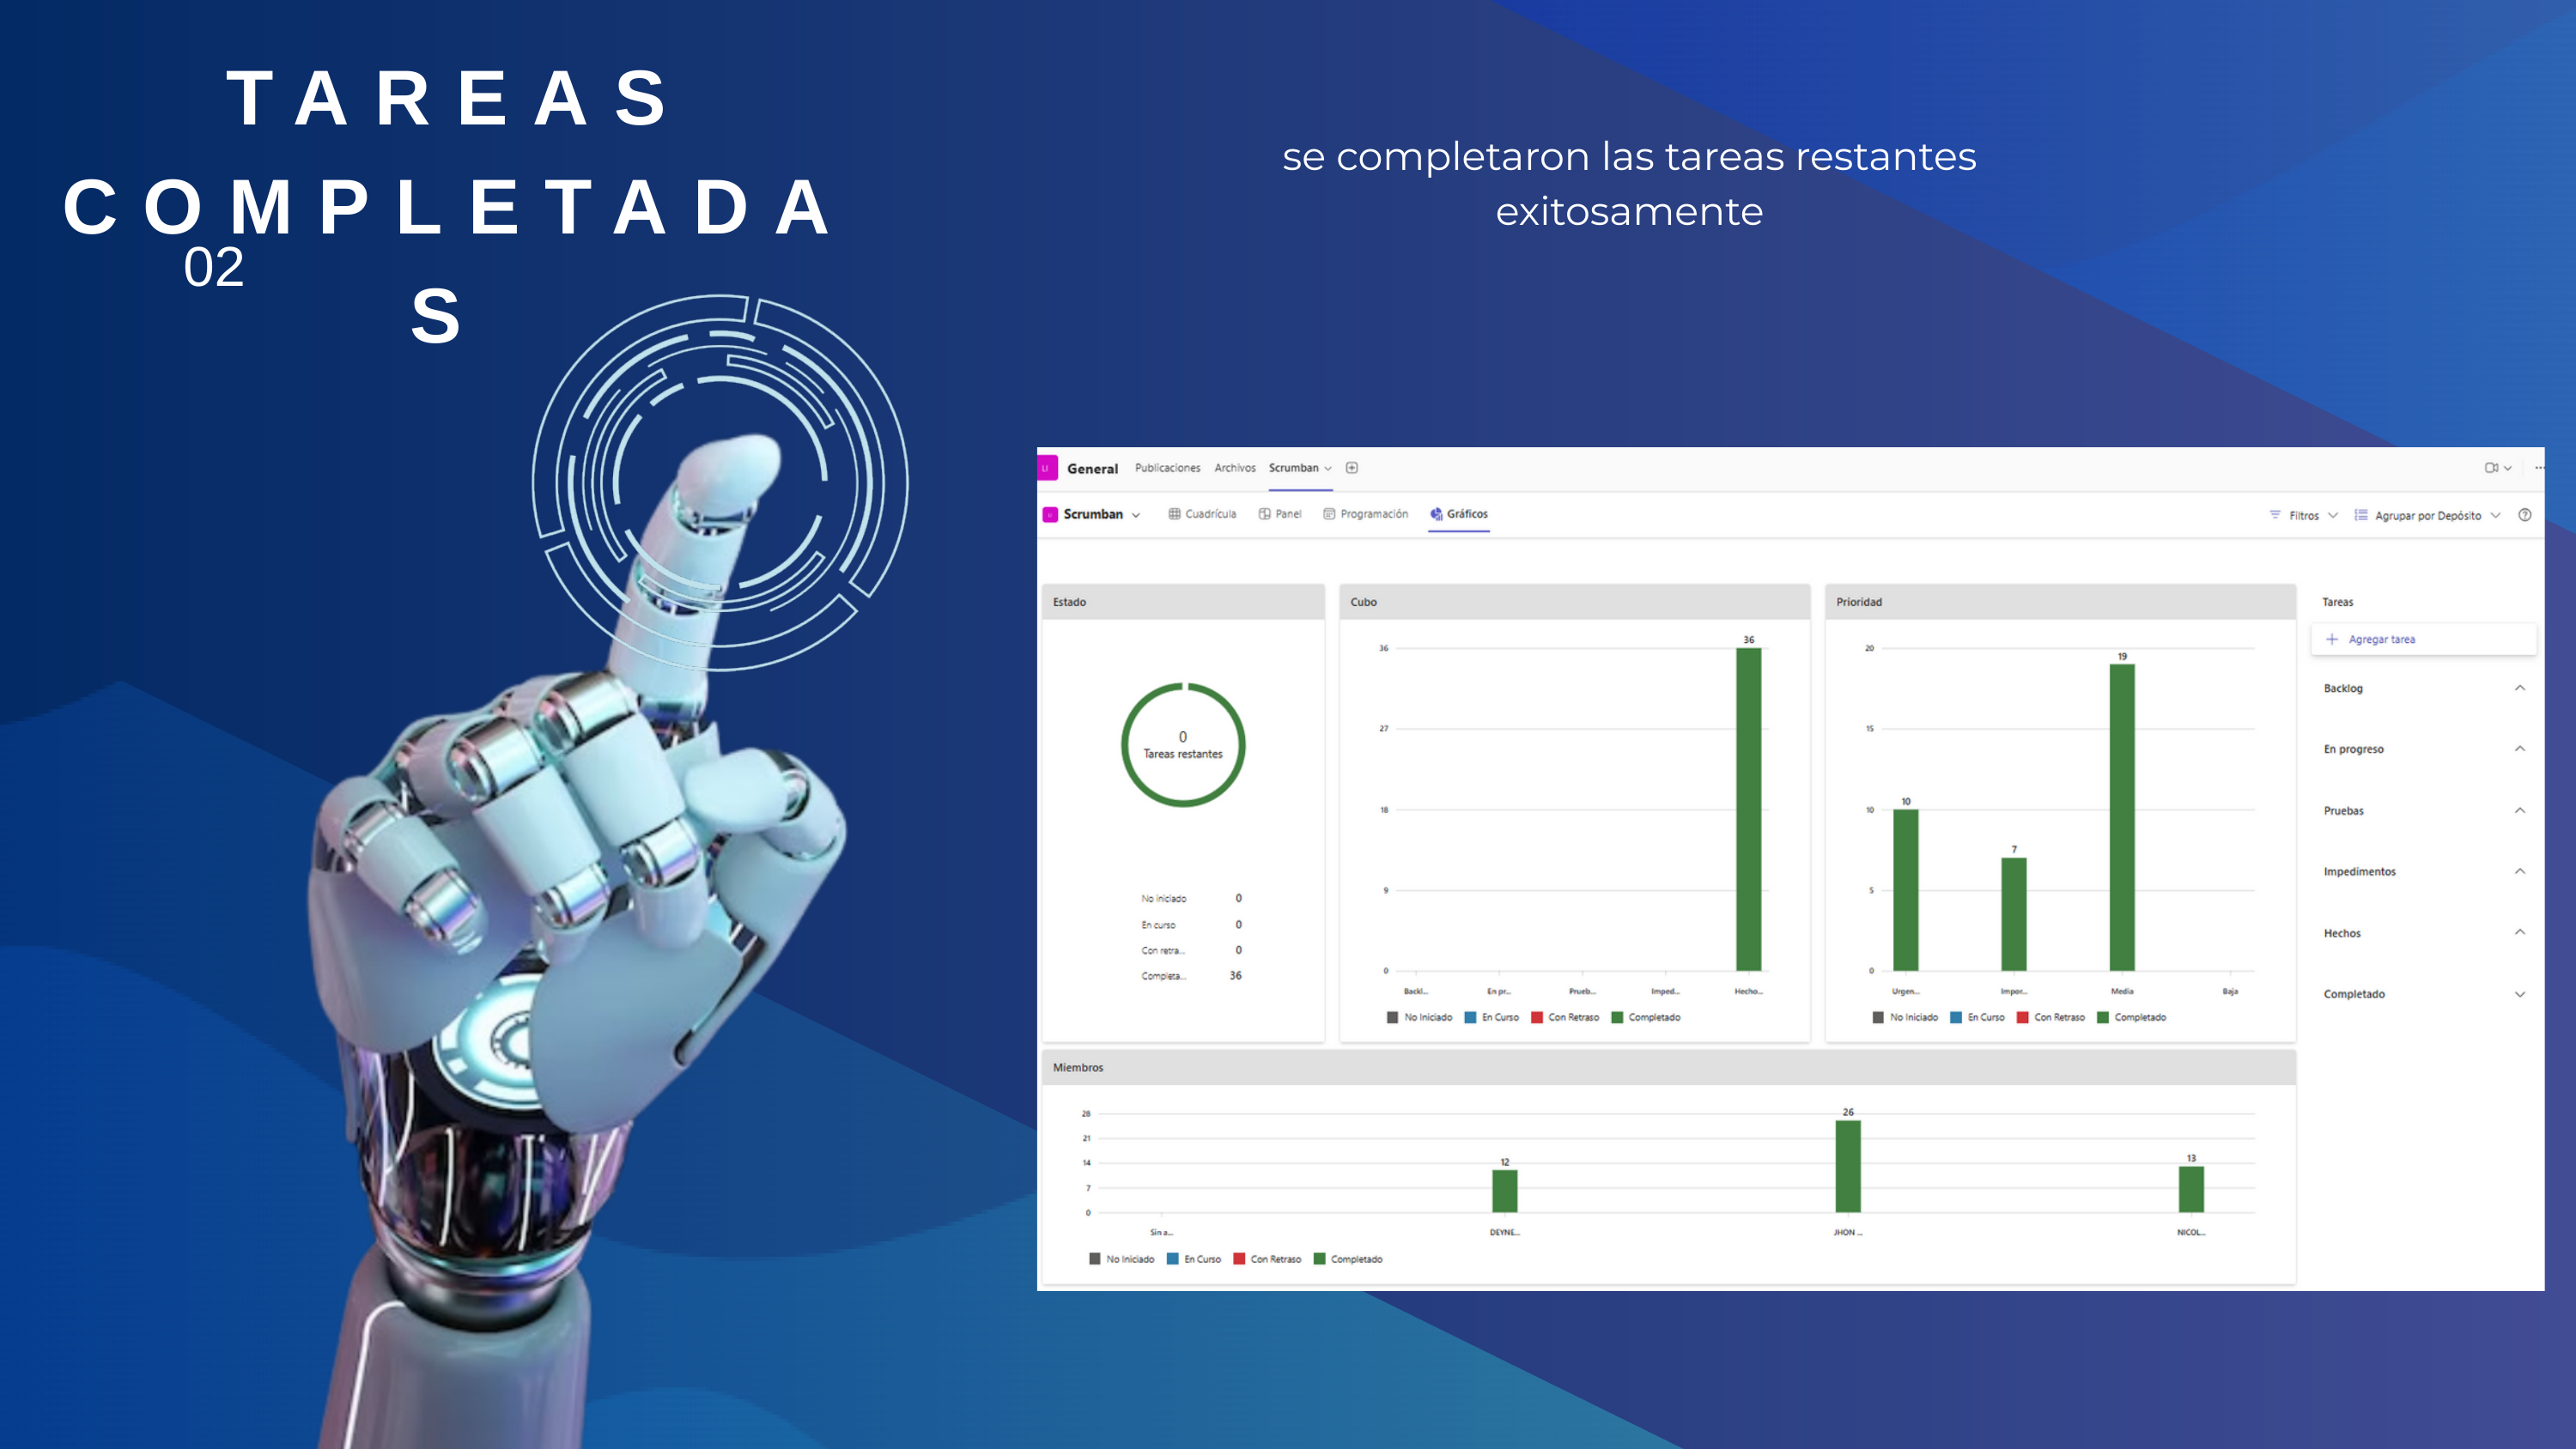

TAREAS COMPLETADAS
se completaron las tareas restantes exitosamente
02

next slide